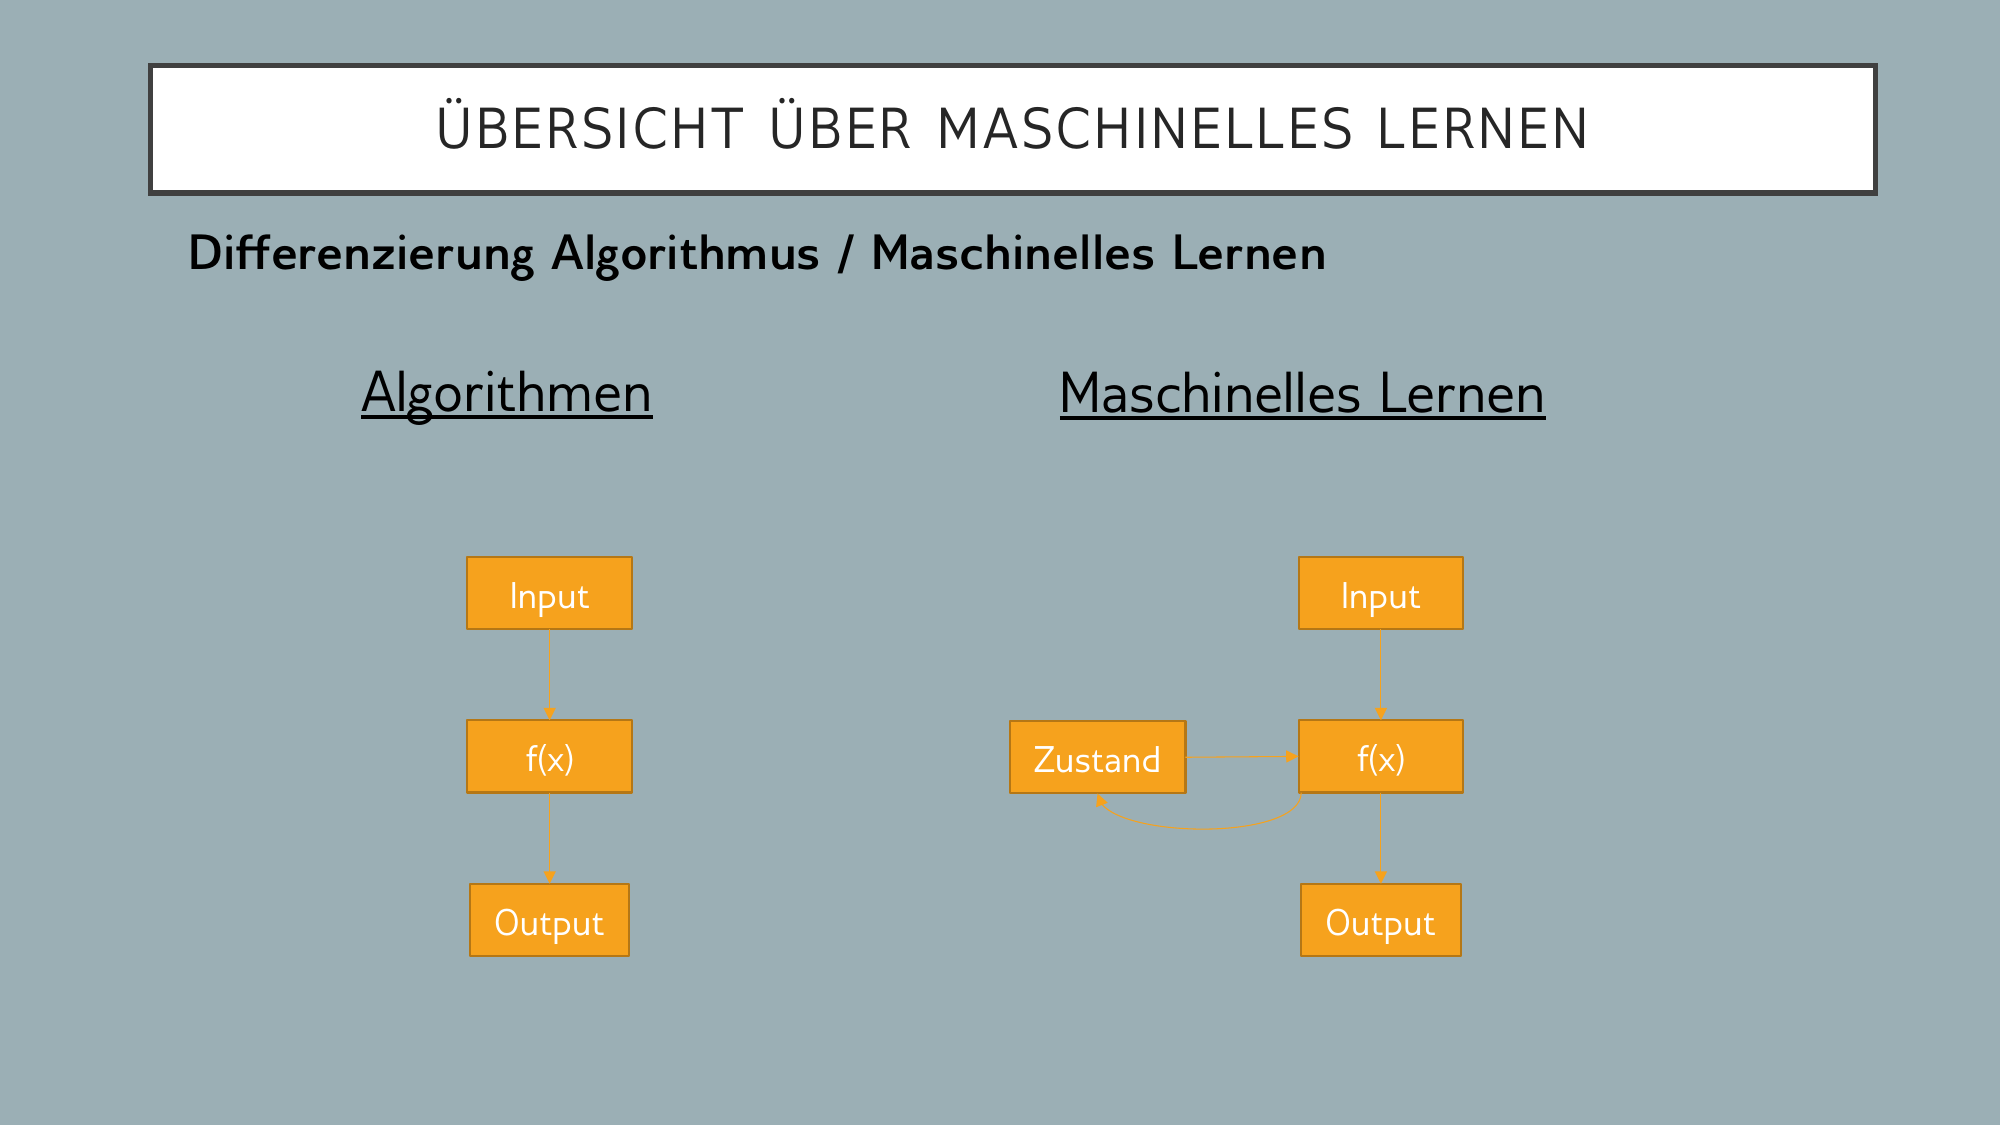

# Übersicht über Maschinelles Lernen
Differenzierung Algorithmus / Maschinelles Lernen
Algorithmen

Maschinelles Lernen

Input
Input
f(x)
f(x)
Zustand
Output
Output